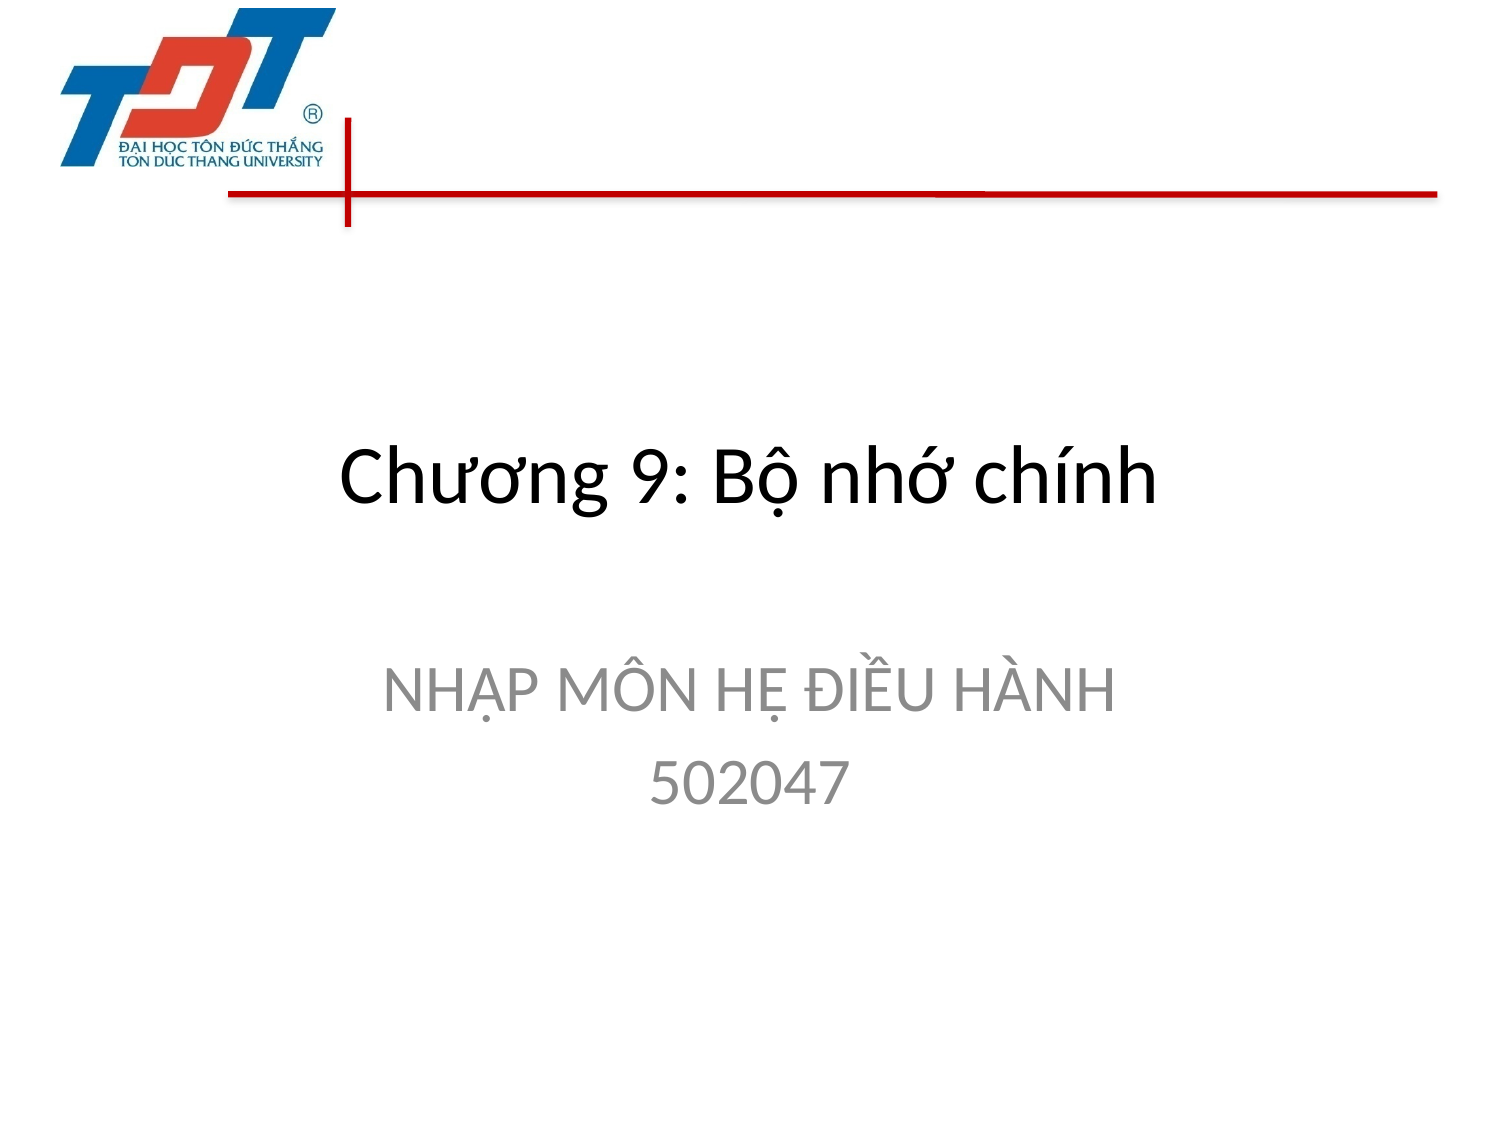

# Chương 9: Bộ nhớ chính
NHẬP MÔN HỆ ĐIỀU HÀNH
502047